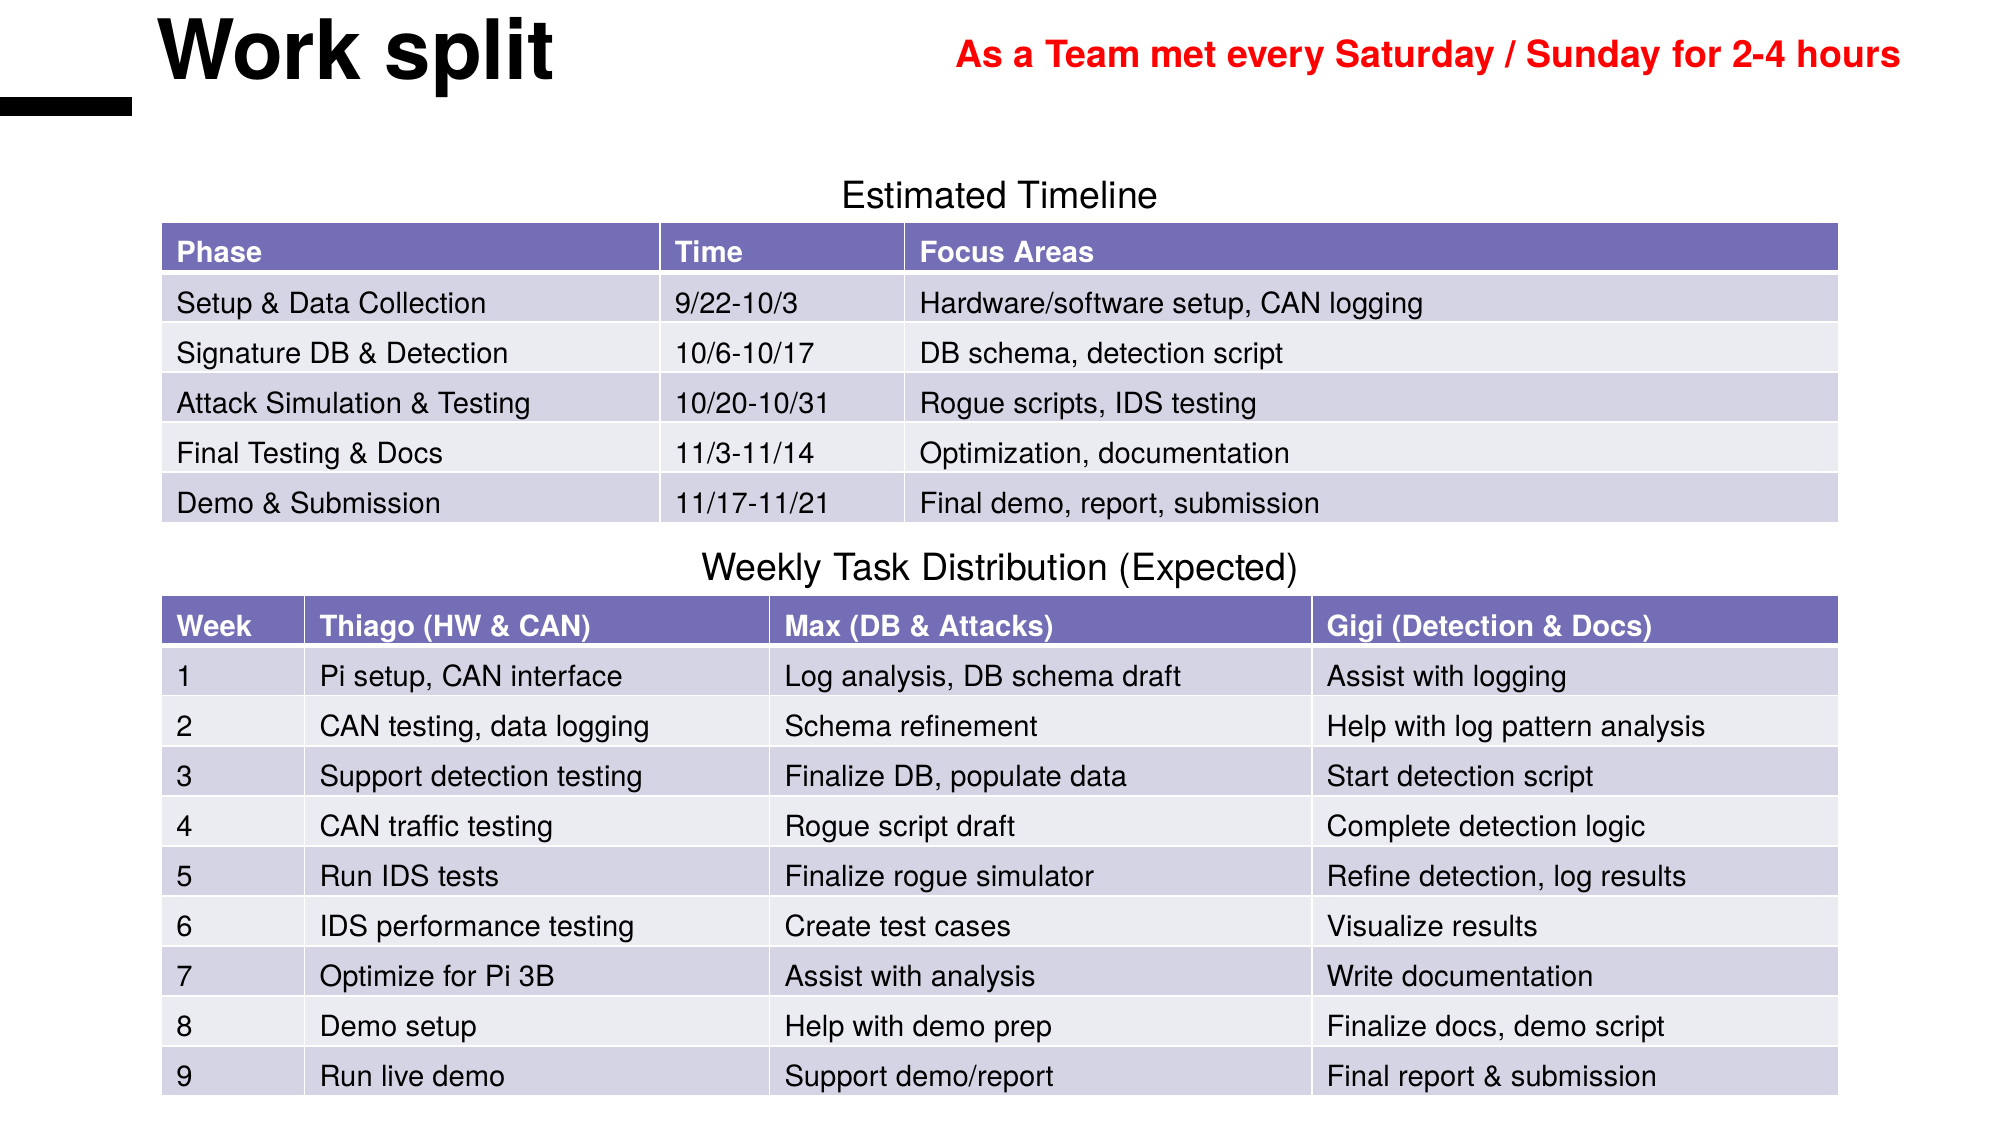

# Work split
As a Team met every Saturday / Sunday for 2-4 hours
Estimated Timeline
| Phase | Time | Focus Areas |
| --- | --- | --- |
| Setup & Data Collection | 9/22-10/3 | Hardware/software setup, CAN logging |
| Signature DB & Detection | 10/6-10/17 | DB schema, detection script |
| Attack Simulation & Testing | 10/20-10/31 | Rogue scripts, IDS testing |
| Final Testing & Docs | 11/3-11/14 | Optimization, documentation |
| Demo & Submission | 11/17-11/21 | Final demo, report, submission |
Weekly Task Distribution (Expected)
| Week | Thiago (HW & CAN) | Max (DB & Attacks) | Gigi (Detection & Docs) |
| --- | --- | --- | --- |
| 1 | Pi setup, CAN interface | Log analysis, DB schema draft | Assist with logging |
| 2 | CAN testing, data logging | Schema refinement | Help with log pattern analysis |
| 3 | Support detection testing | Finalize DB, populate data | Start detection script |
| 4 | CAN traffic testing | Rogue script draft | Complete detection logic |
| 5 | Run IDS tests | Finalize rogue simulator | Refine detection, log results |
| 6 | IDS performance testing | Create test cases | Visualize results |
| 7 | Optimize for Pi 3B | Assist with analysis | Write documentation |
| 8 | Demo setup | Help with demo prep | Finalize docs, demo script |
| 9 | Run live demo | Support demo/report | Final report & submission |